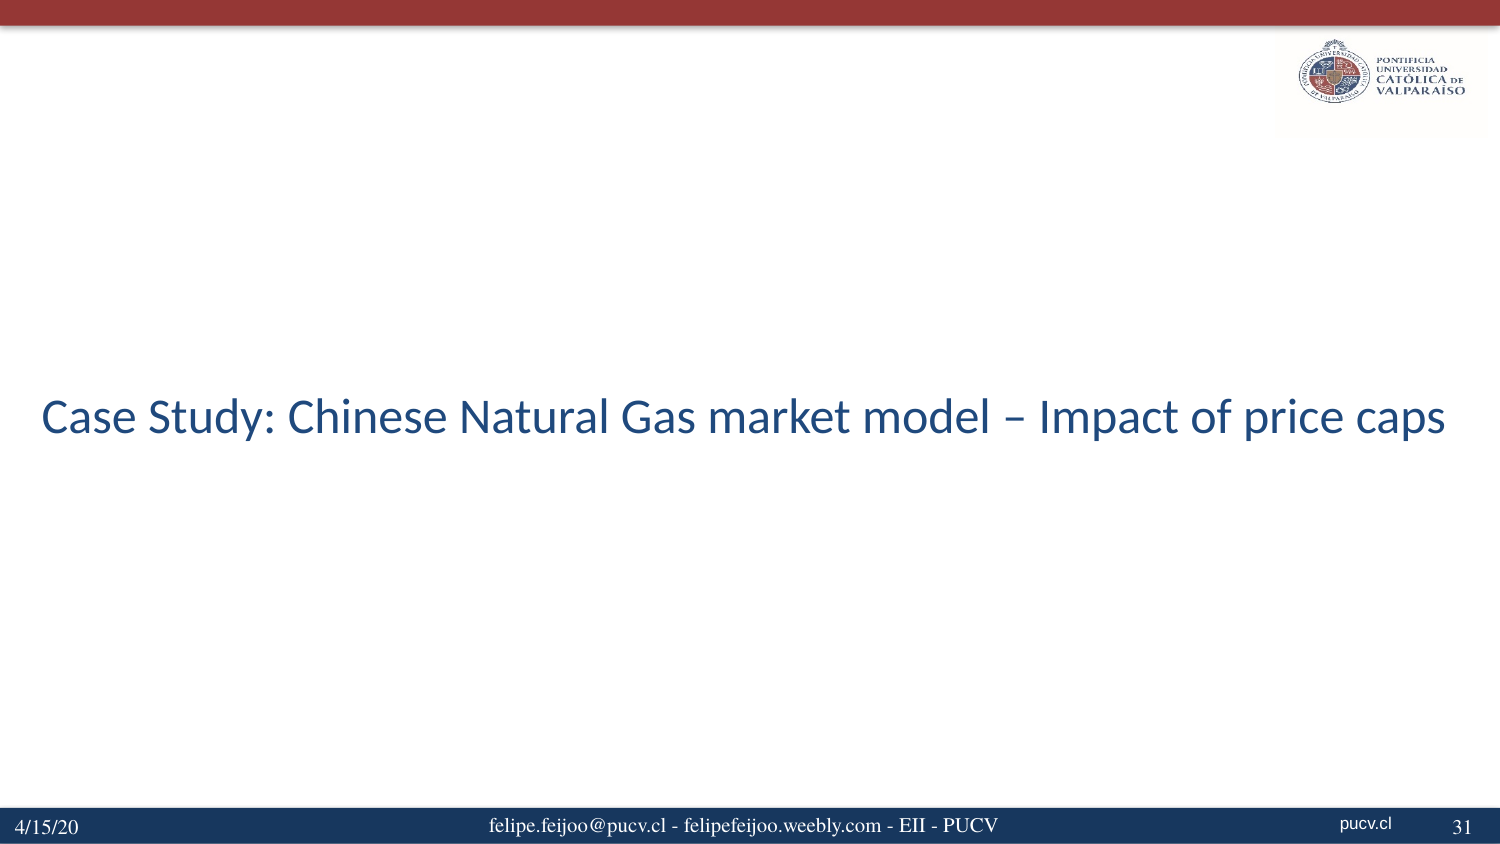

# Case Study: Chinese Natural Gas market model – Impact of price caps
4/15/20
felipe.feijoo@pucv.cl - felipefeijoo.weebly.com - EII - PUCV
31